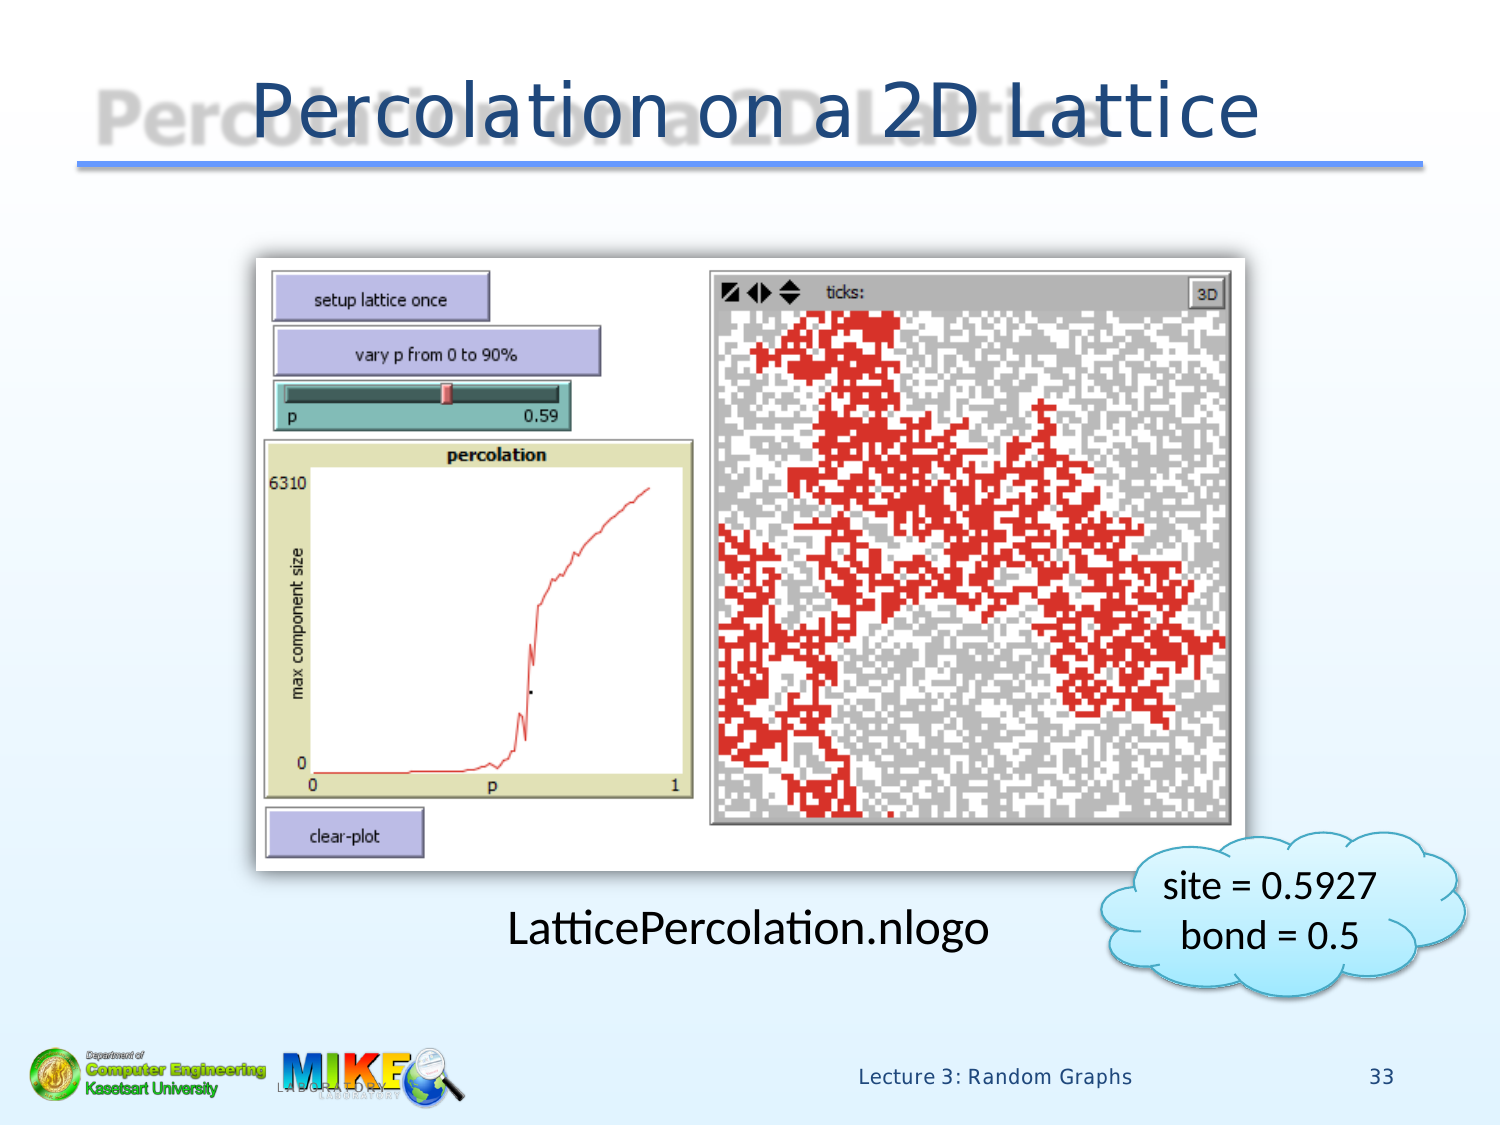

# Percolation on a 2D Lattice

site = 0.5927
bond = 0.5

LatticePercolation.nlogo

Lecture 3: Random Graphs
33